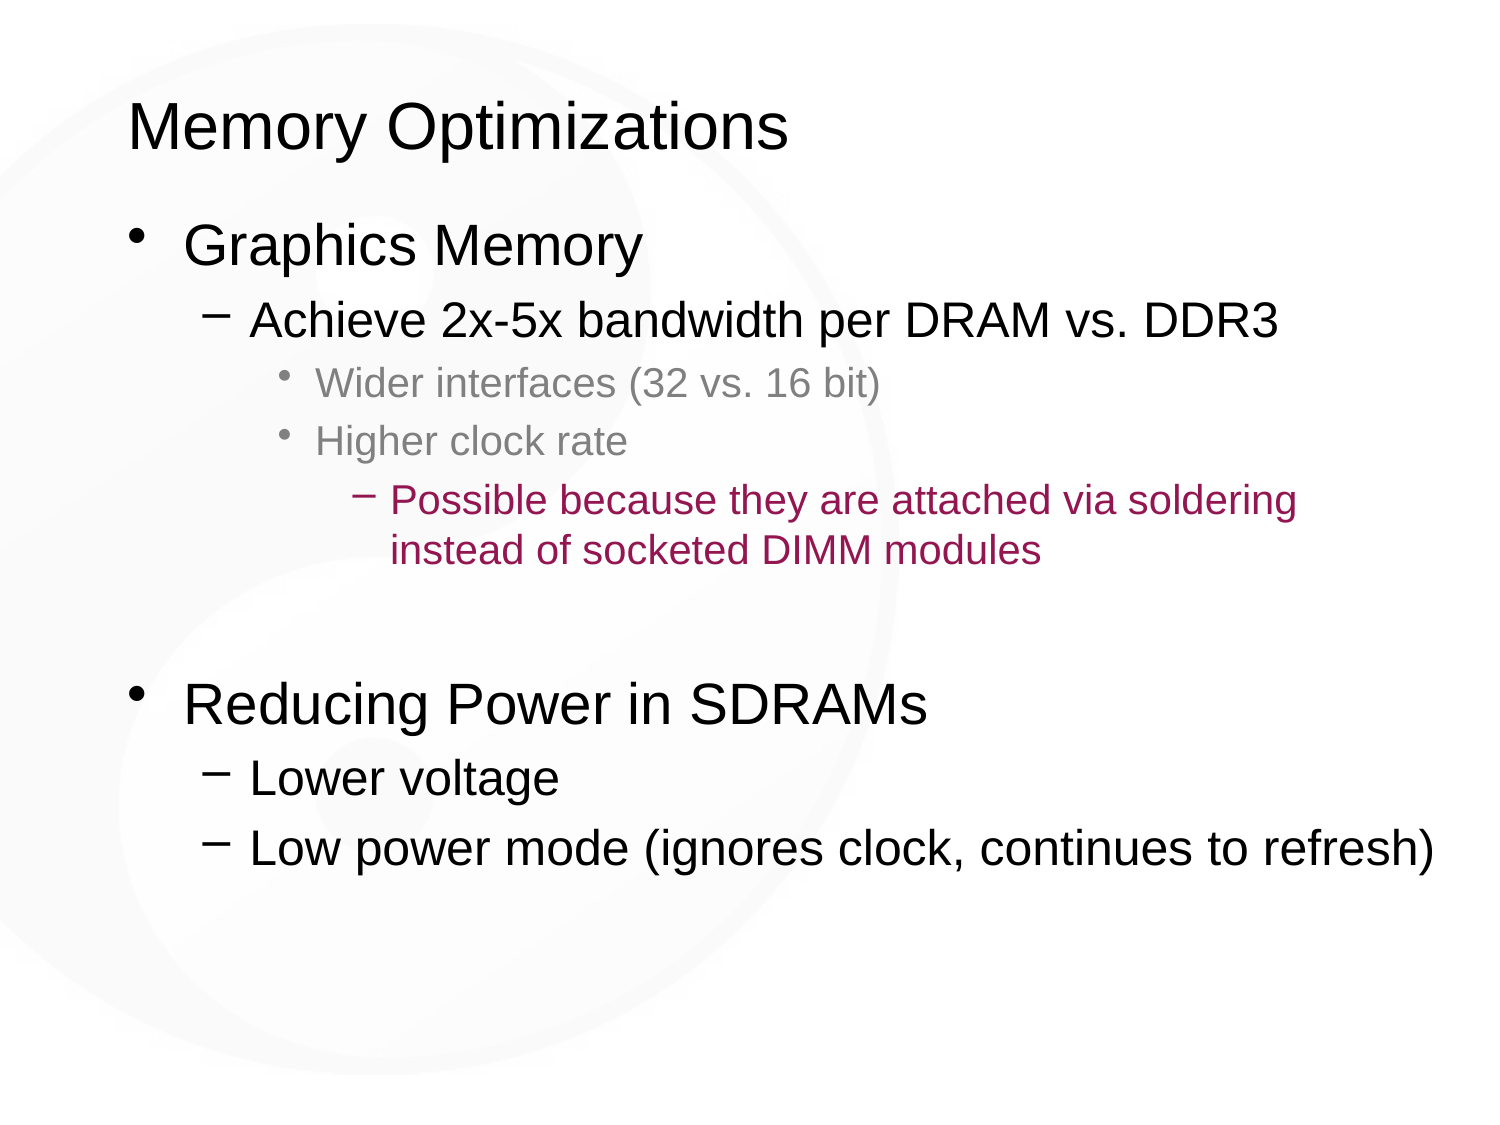

# Memory Optimizations
Graphics Memory
Achieve 2x-5x bandwidth per DRAM vs. DDR3
Wider interfaces (32 vs. 16 bit)
Higher clock rate
Possible because they are attached via soldering
 	instead of socketed DIMM modules

Reducing Power in SDRAMs
Lower voltage
Low power mode (ignores clock, continues to refresh)